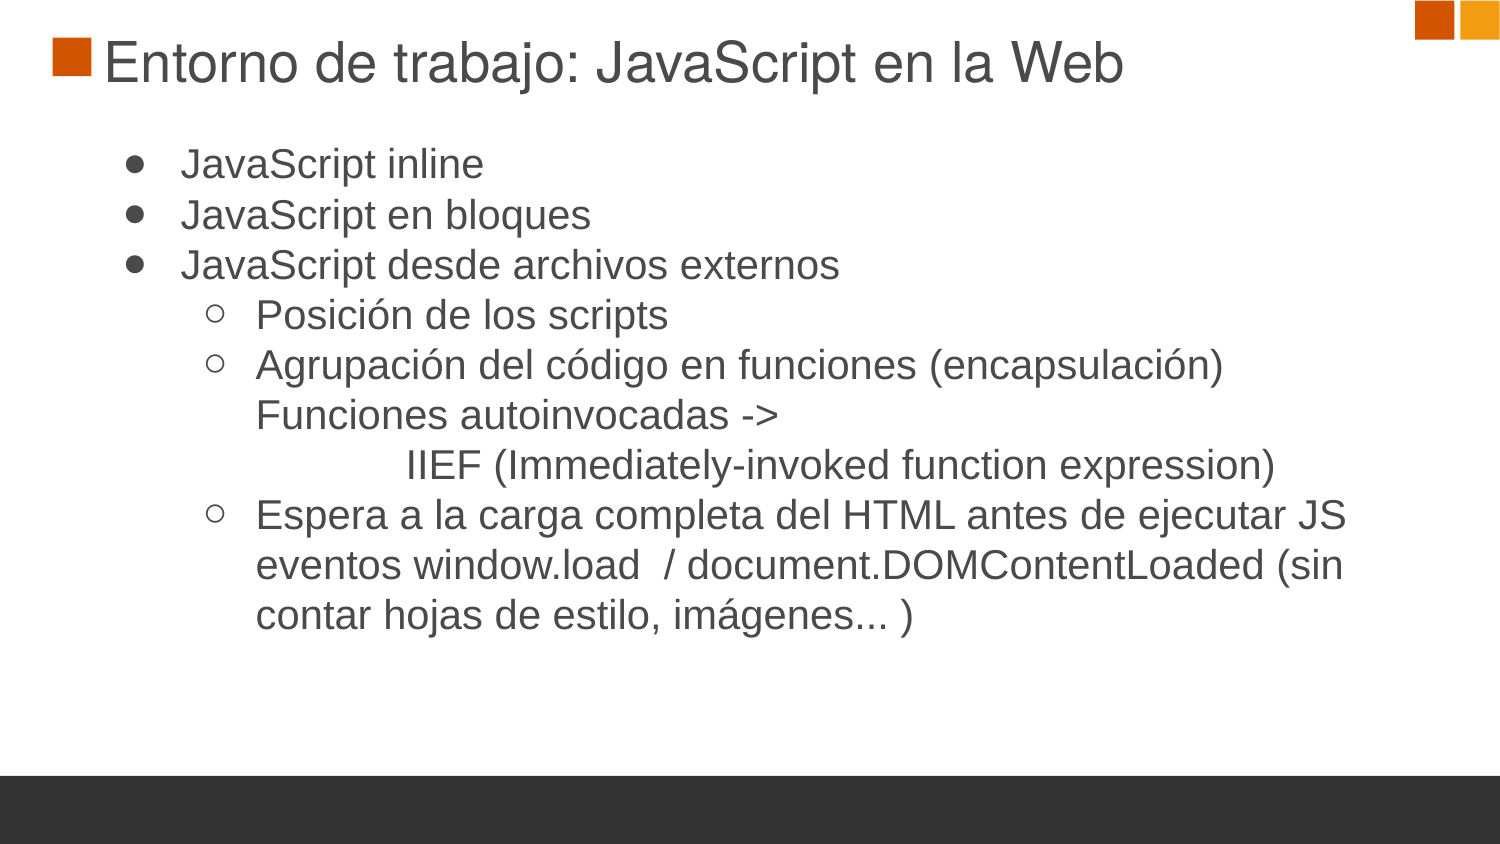

# Entorno de trabajo: JavaScript en la Web
JavaScript inline
JavaScript en bloques
JavaScript desde archivos externos
Posición de los scripts
Agrupación del código en funciones (encapsulación)
Funciones autoinvocadas ->
	IIEF (Immediately-invoked function expression)
Espera a la carga completa del HTML antes de ejecutar JS
eventos window.load  / document.DOMContentLoaded (sin contar hojas de estilo, imágenes... )